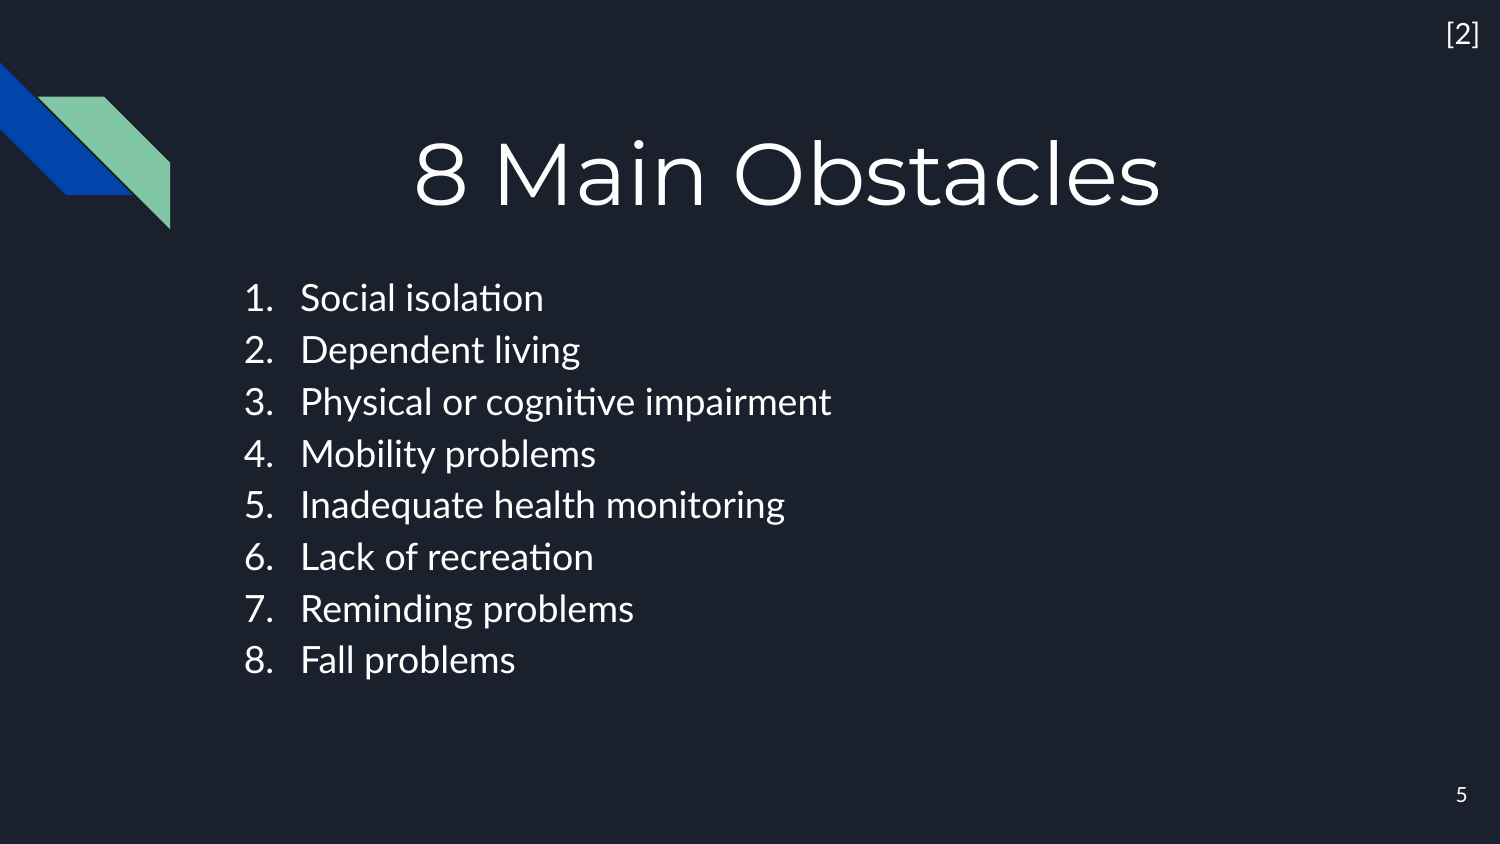

[2]
# 8 Main Obstacles
Social isolation
Dependent living
Physical or cognitive impairment
Mobility problems
Inadequate health monitoring
Lack of recreation
Reminding problems
Fall problems
5